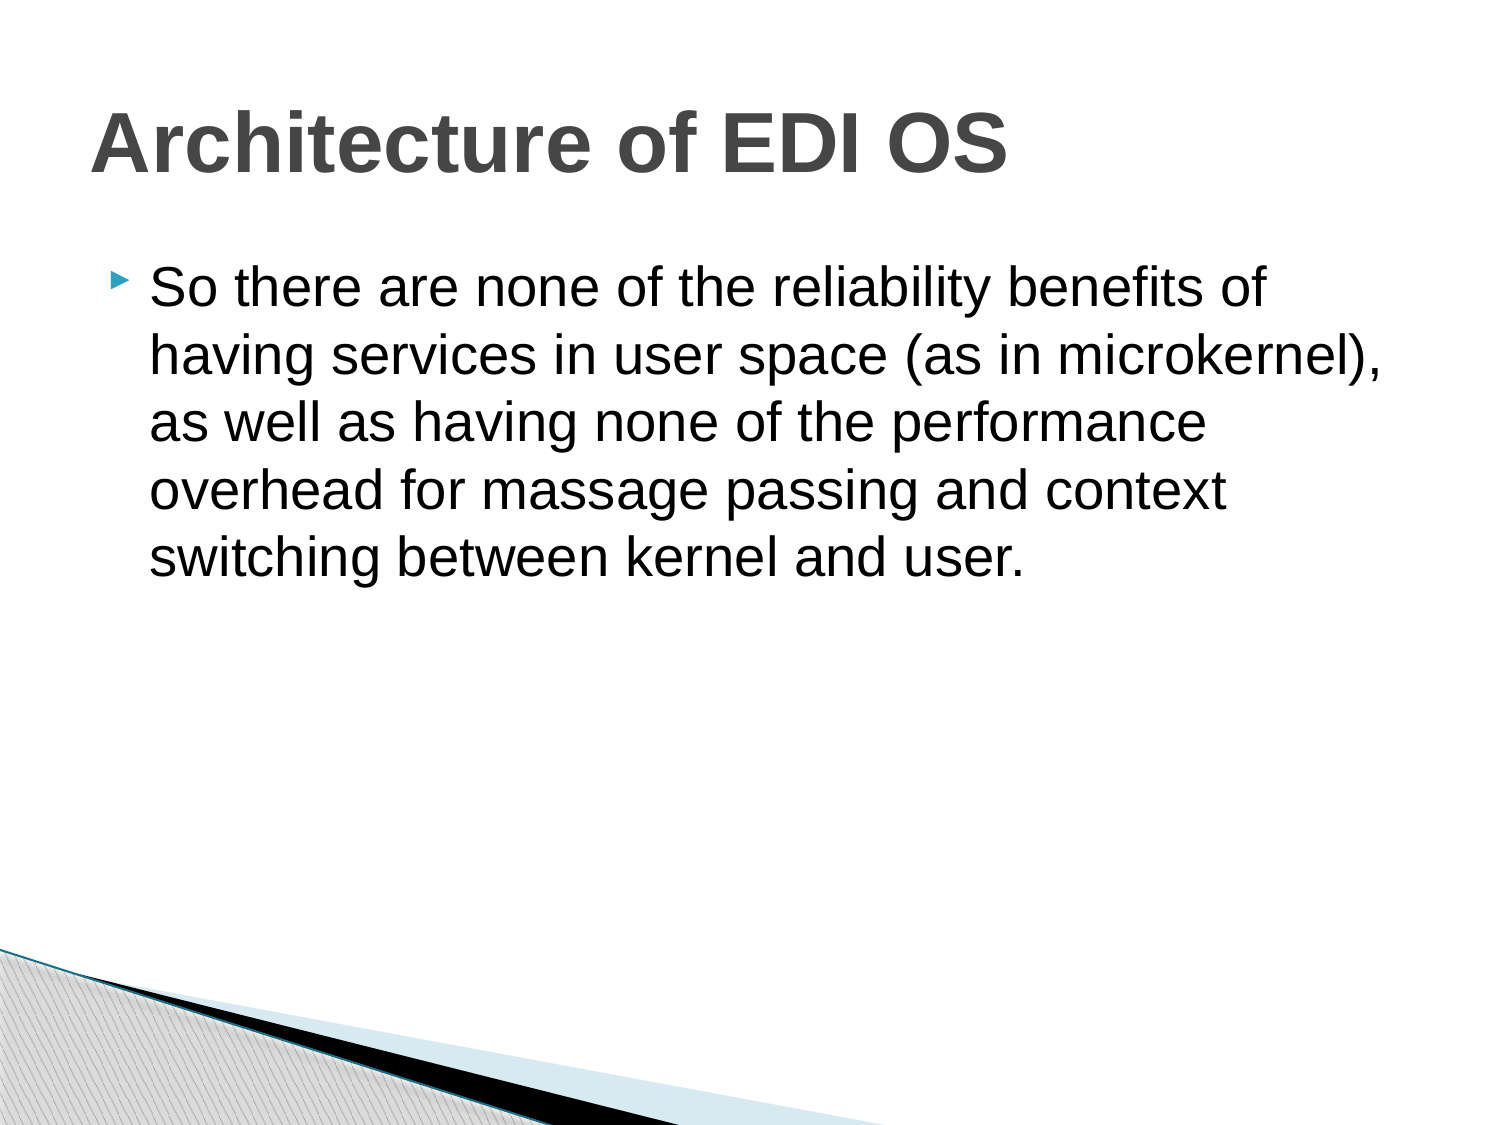

# Architecture of EDI OS
So there are none of the reliability benefits of having services in user space (as in microkernel), as well as having none of the performance overhead for massage passing and context switching between kernel and user.